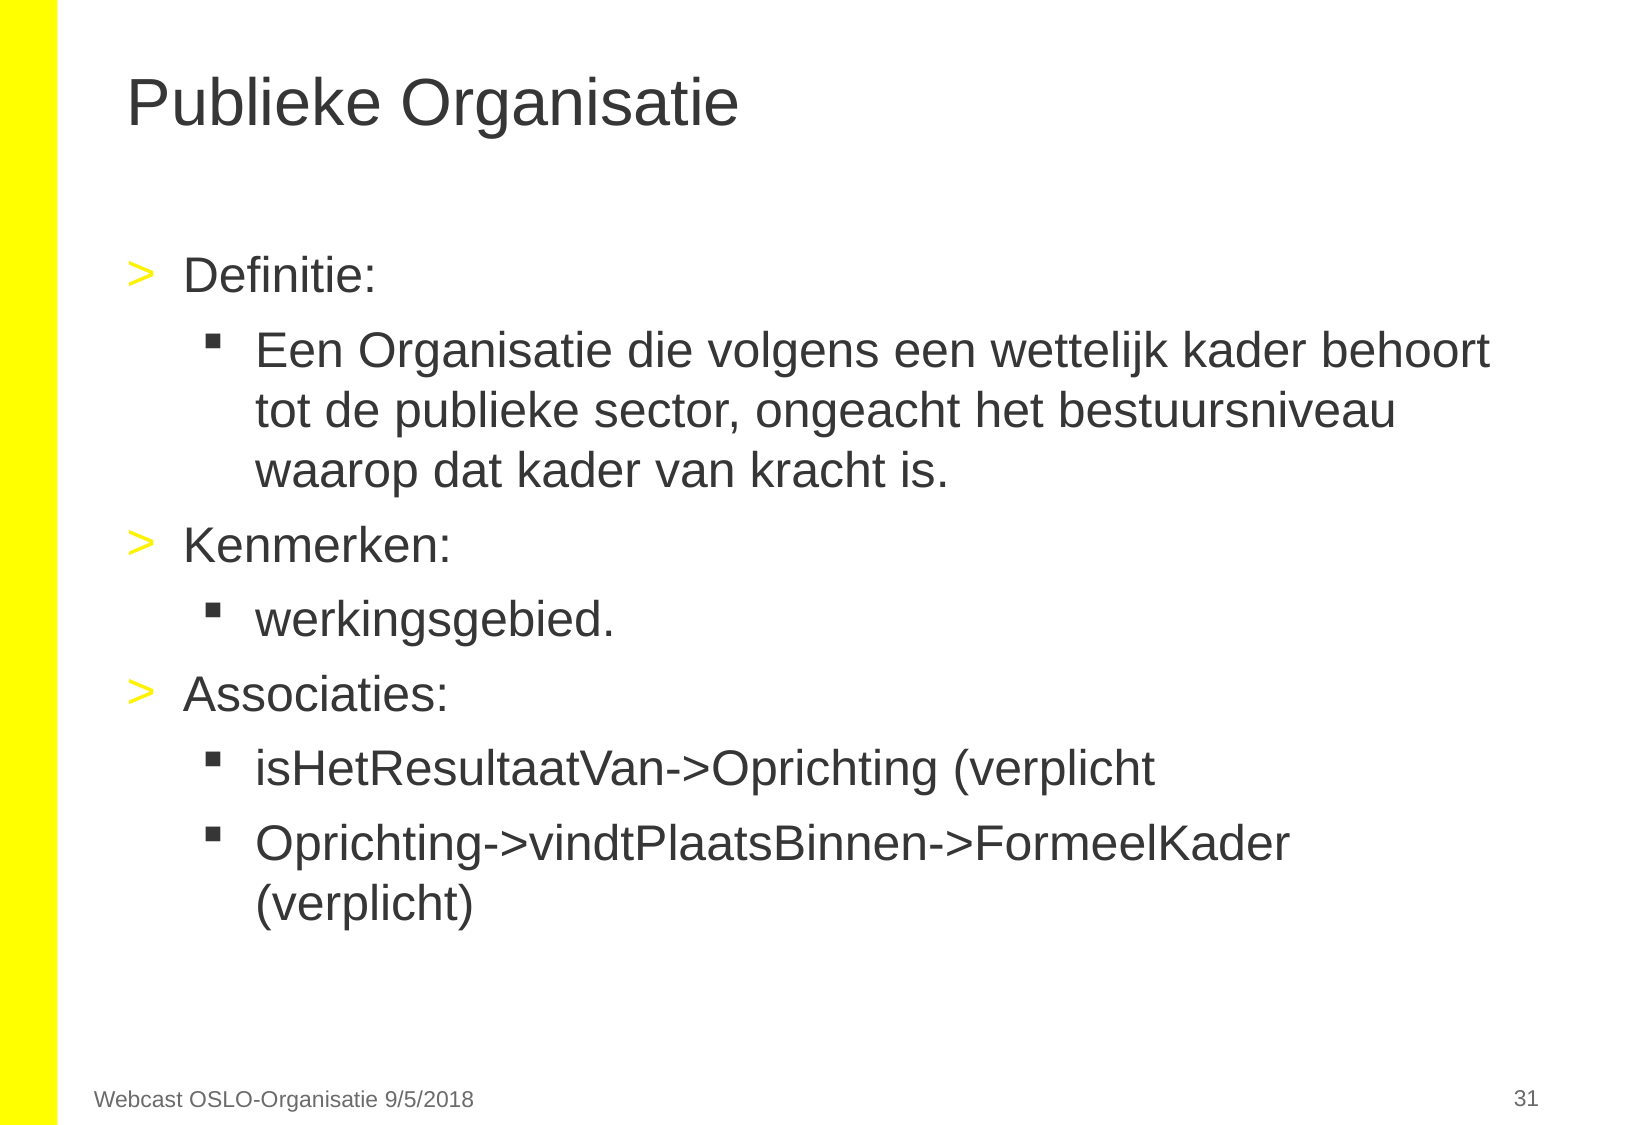

# Publieke Organisatie
Definitie:
Een Organisatie die volgens een wettelijk kader behoort tot de publieke sector, ongeacht het bestuursniveau waarop dat kader van kracht is.
Kenmerken:
werkingsgebied.
Associaties:
isHetResultaatVan->Oprichting (verplicht
Oprichting->vindtPlaatsBinnen->FormeelKader (verplicht)
31
Webcast OSLO-Organisatie 9/5/2018